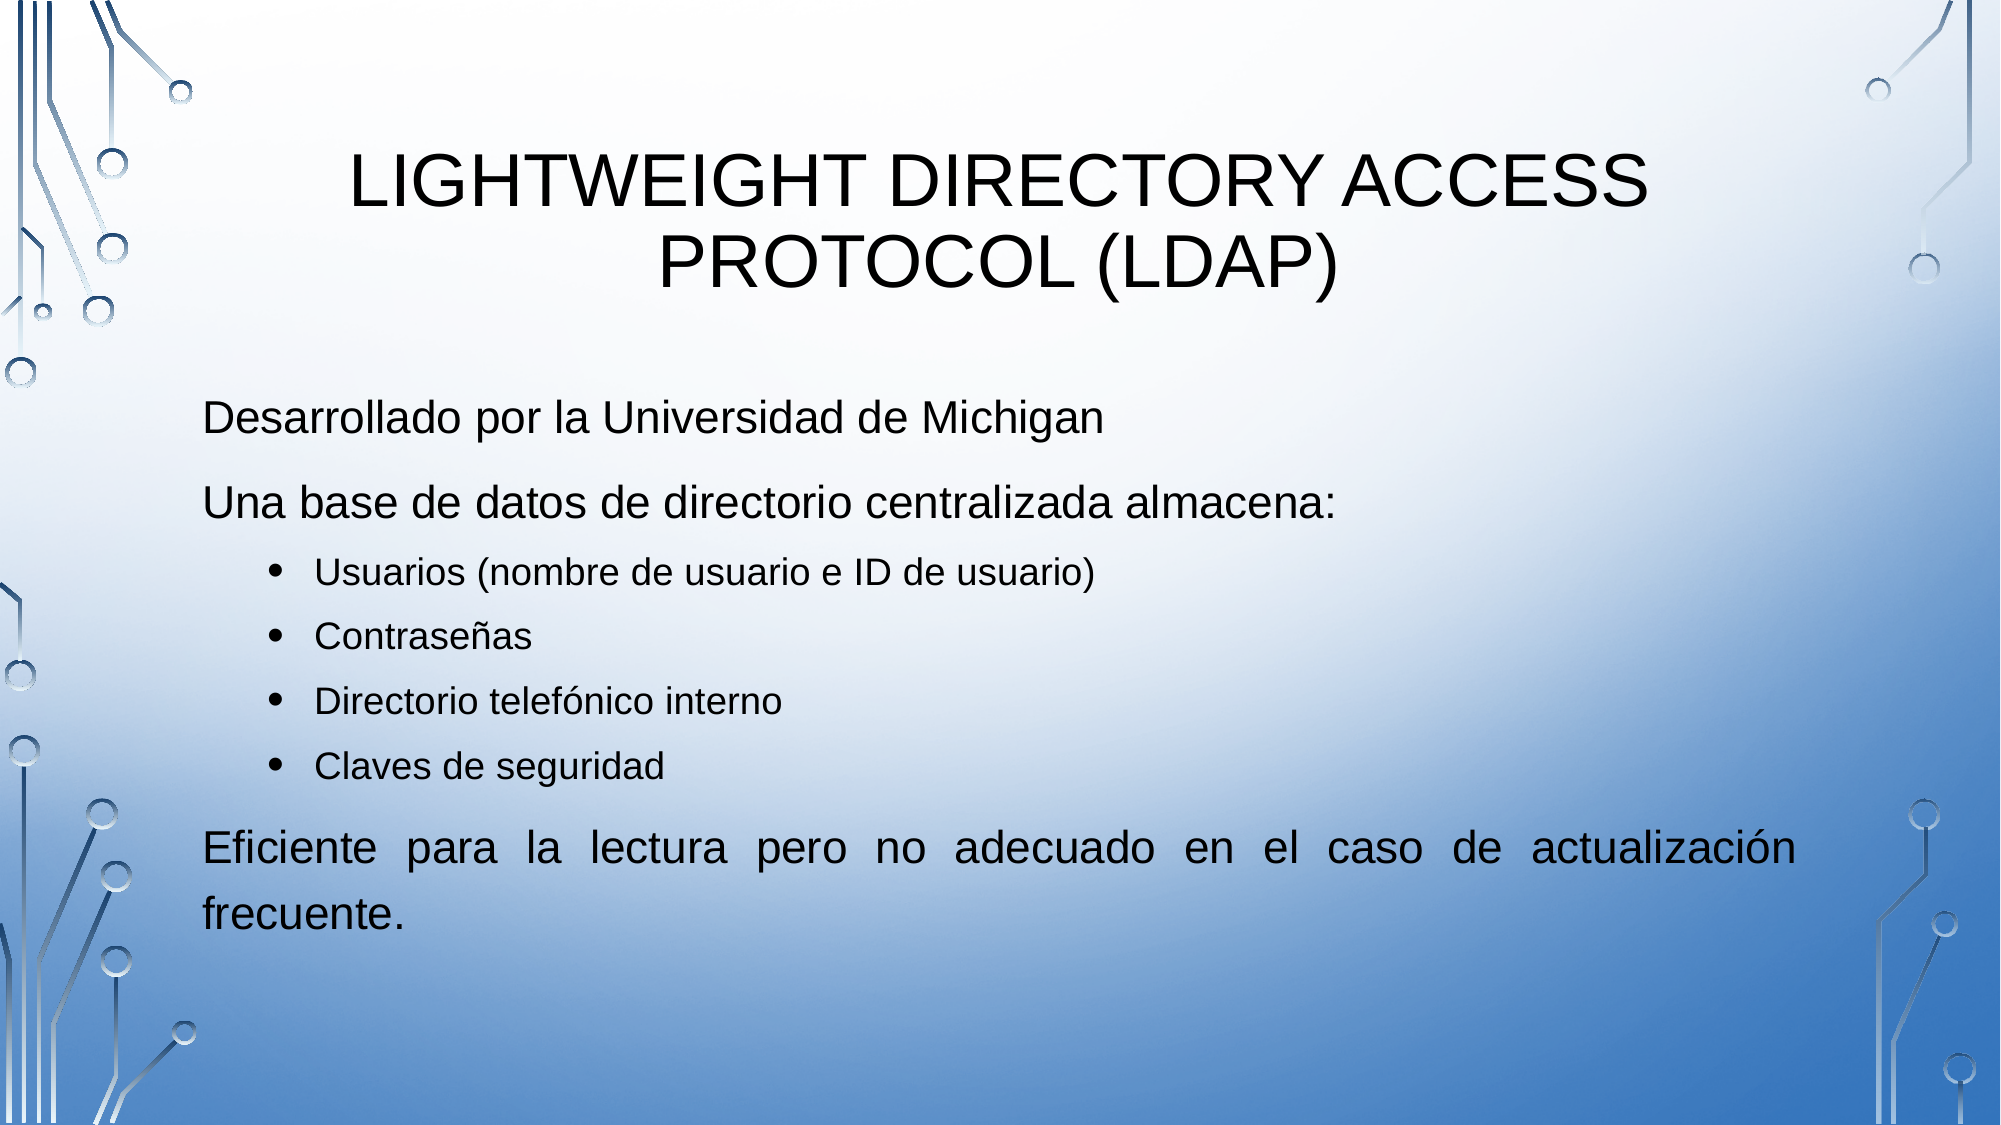

# Lightweight Directory Access Protocol (LDAP)
Desarrollado por la Universidad de Michigan
Una base de datos de directorio centralizada almacena:
Usuarios (nombre de usuario e ID de usuario)
Contraseñas
Directorio telefónico interno
Claves de seguridad
Eficiente para la lectura pero no adecuado en el caso de actualización frecuente.